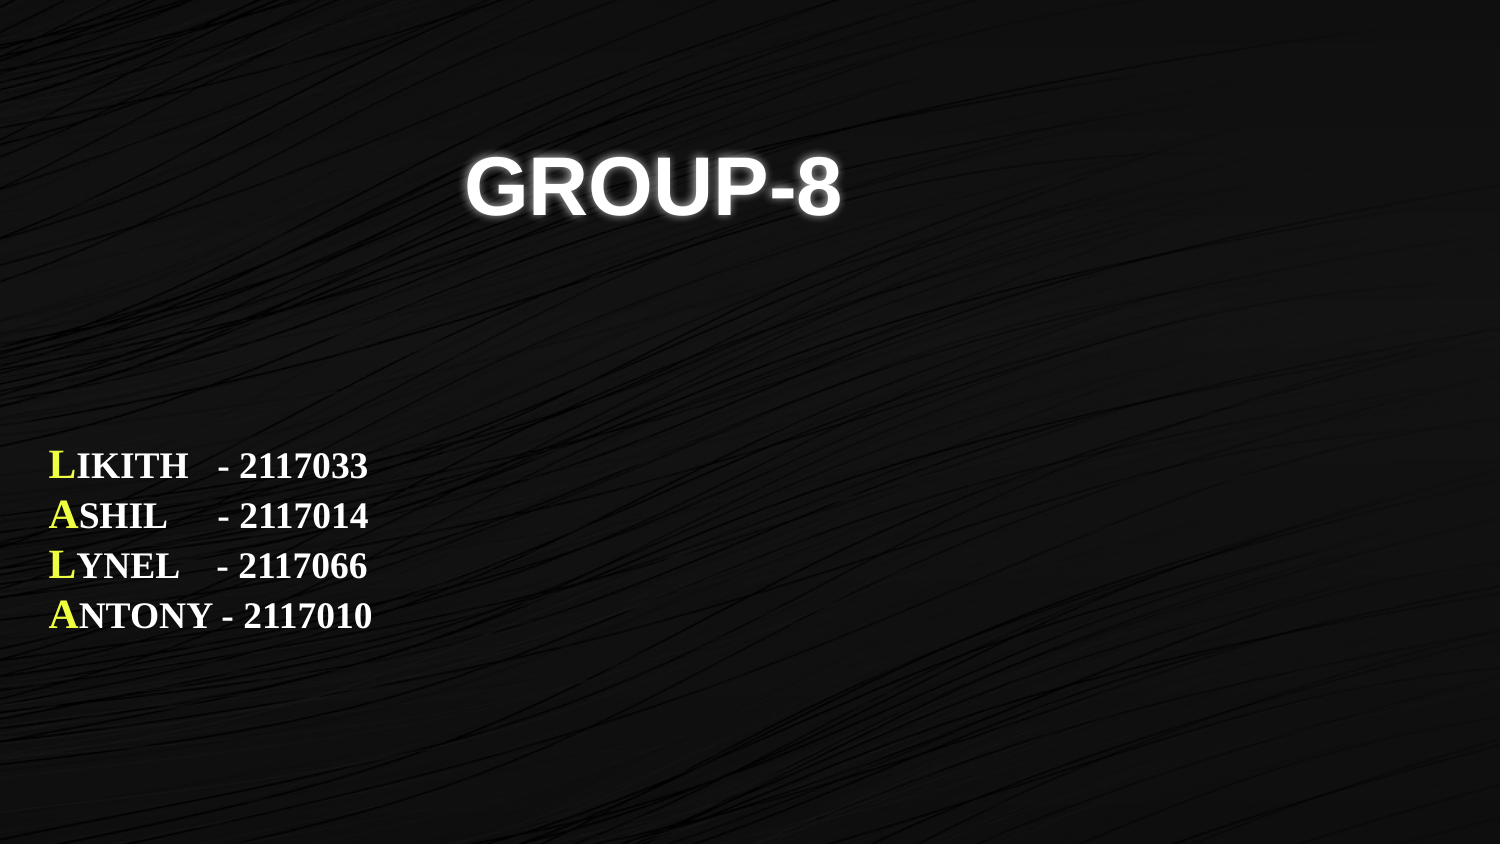

# GROUP-8
LIKITH   - 2117033
ASHIL   	  - 2117014
LYNEL    - 2117066
ANTONY - 2117010